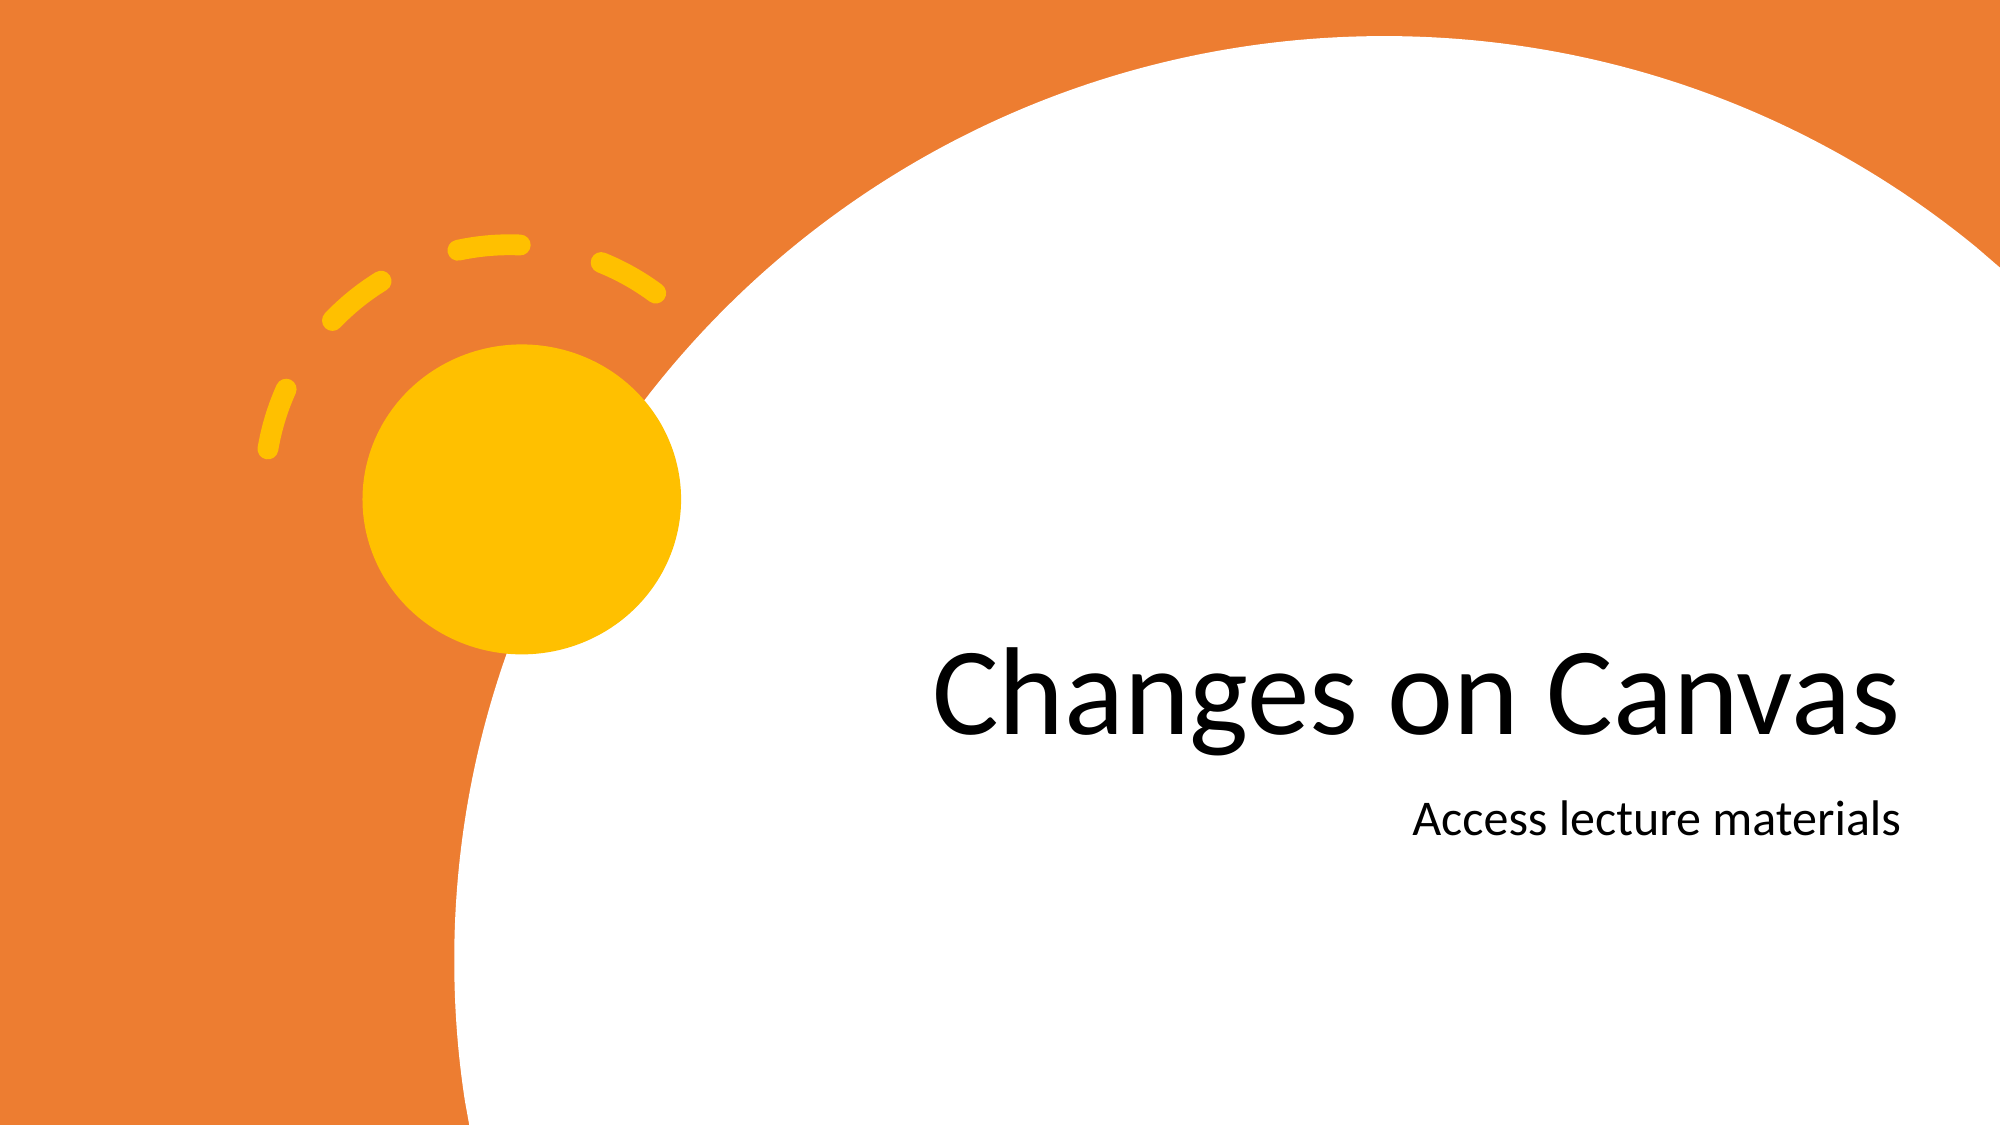

# Changes on Canvas

Access lecture materials